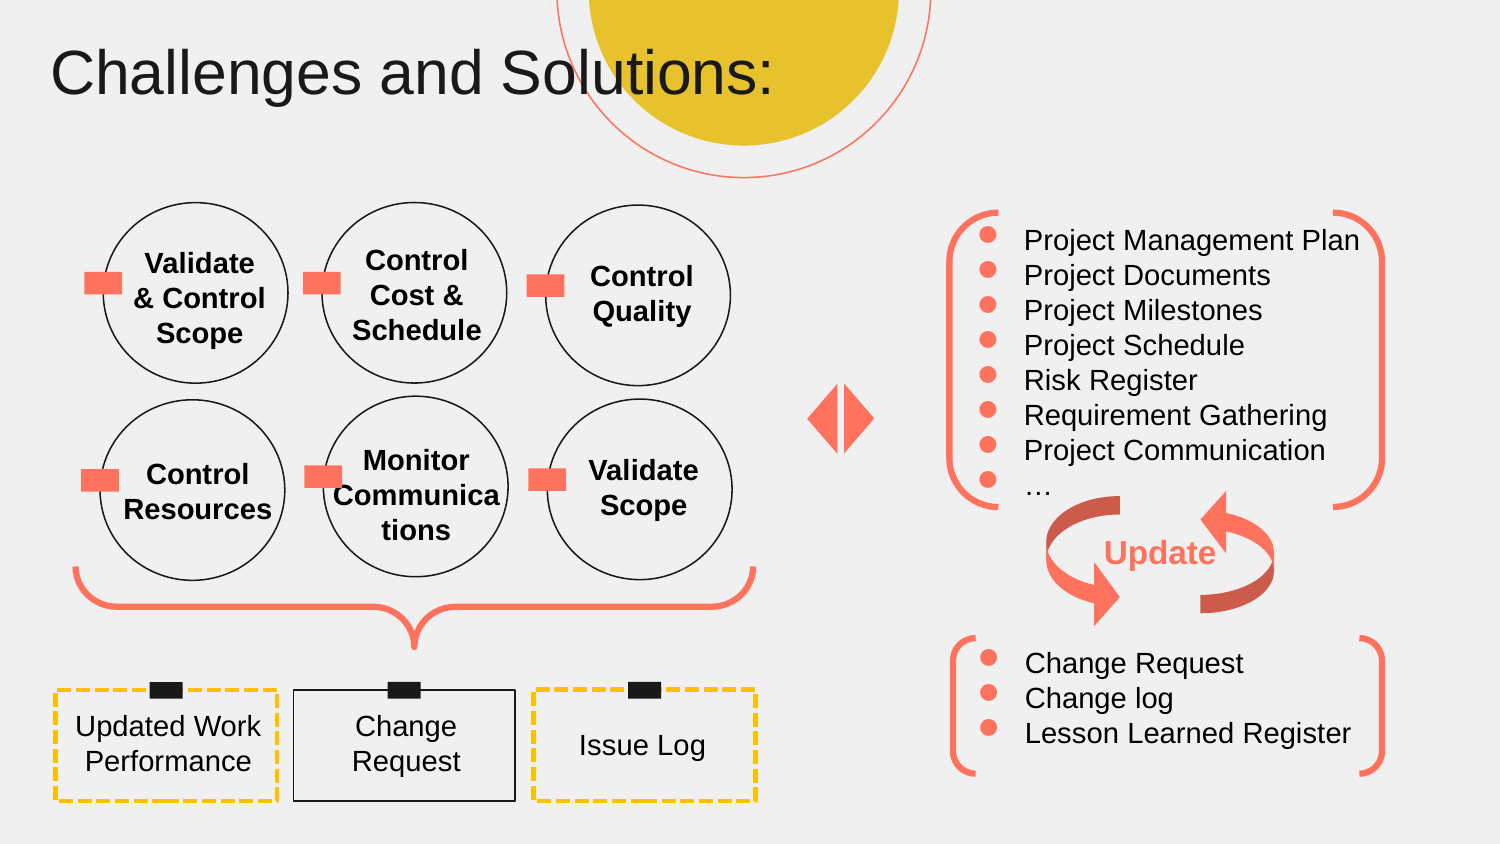

# Challenges and Solutions:

Control Cost & Schedule

Validate & Control
Scope

Control Quality

Monitor Communications

Validate
Scope

Control Resources

Project Management Plan
Project Documents
Project Milestones
Project Schedule
Risk Register
Requirement Gathering
Project Communication
…

Update
Change Request
Change log
Lesson Learned Register

Change Request

Issue Log

Updated Work Performance